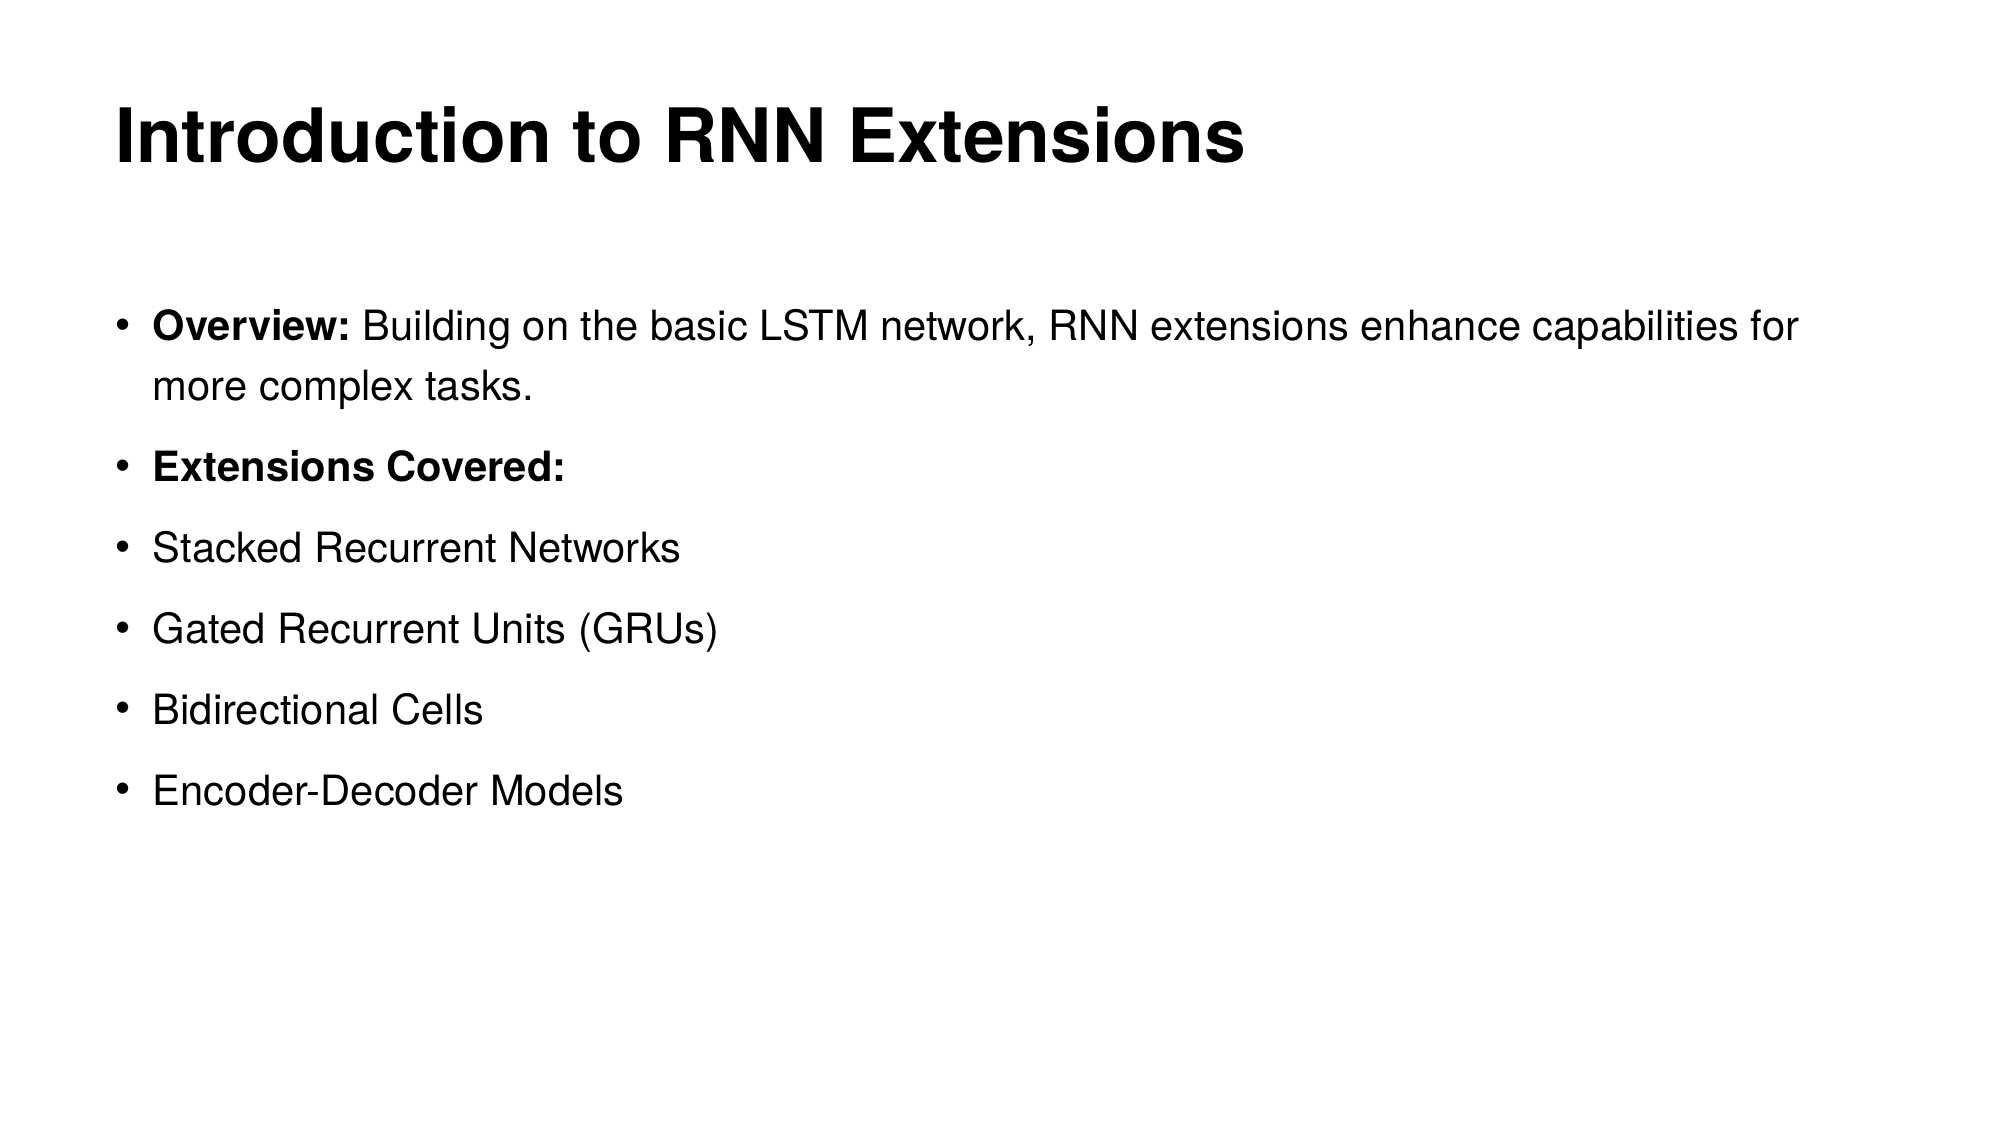

# Introduction to RNN Extensions
Overview: Building on the basic LSTM network, RNN extensions enhance capabilities for more complex tasks.
Extensions Covered:
Stacked Recurrent Networks
Gated Recurrent Units (GRUs)
Bidirectional Cells
Encoder-Decoder Models